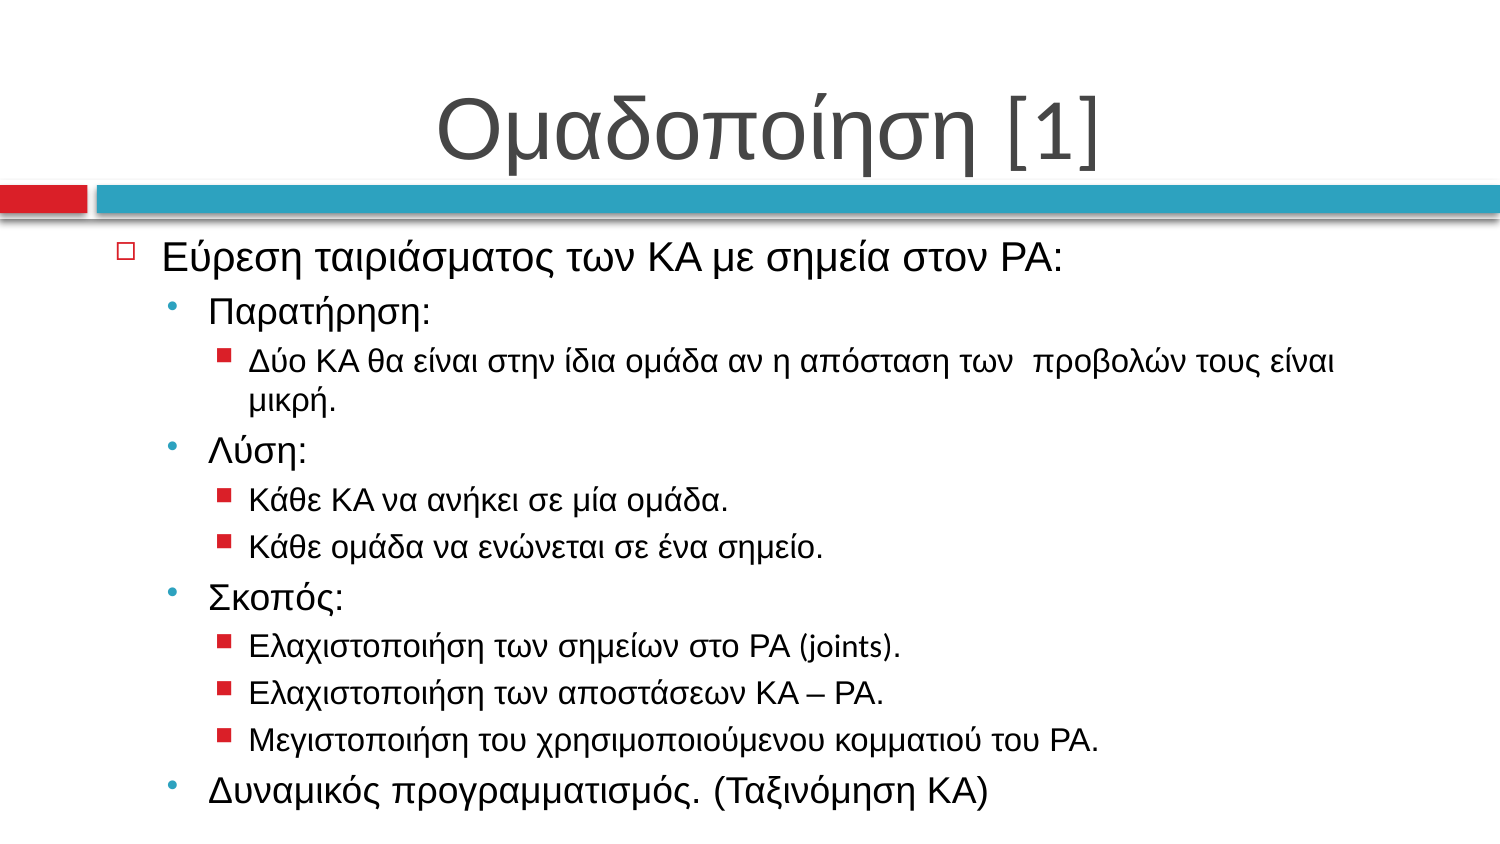

# Ομαδοποίηση [1]
Εύρεση ταιριάσματος των ΚΑ με σημεία στον ΡΑ:
Παρατήρηση:
Δύο ΚΑ θα είναι στην ίδια ομάδα αν η απόσταση των  προβολών τους είναι μικρή.
Λύση:
Κάθε ΚΑ να ανήκει σε μία ομάδα.
Κάθε ομάδα να ενώνεται σε ένα σημείο.
Σκοπός:
Ελαχιστοποιήση των σημείων στο ΡΑ (joints).
Ελαχιστοποιήση των αποστάσεων ΚΑ – ΡΑ.
Μεγιστοποιήση του χρησιμοποιούμενου κομματιού του ΡΑ.
Δυναμικός προγραμματισμός. (Ταξινόμηση ΚΑ)